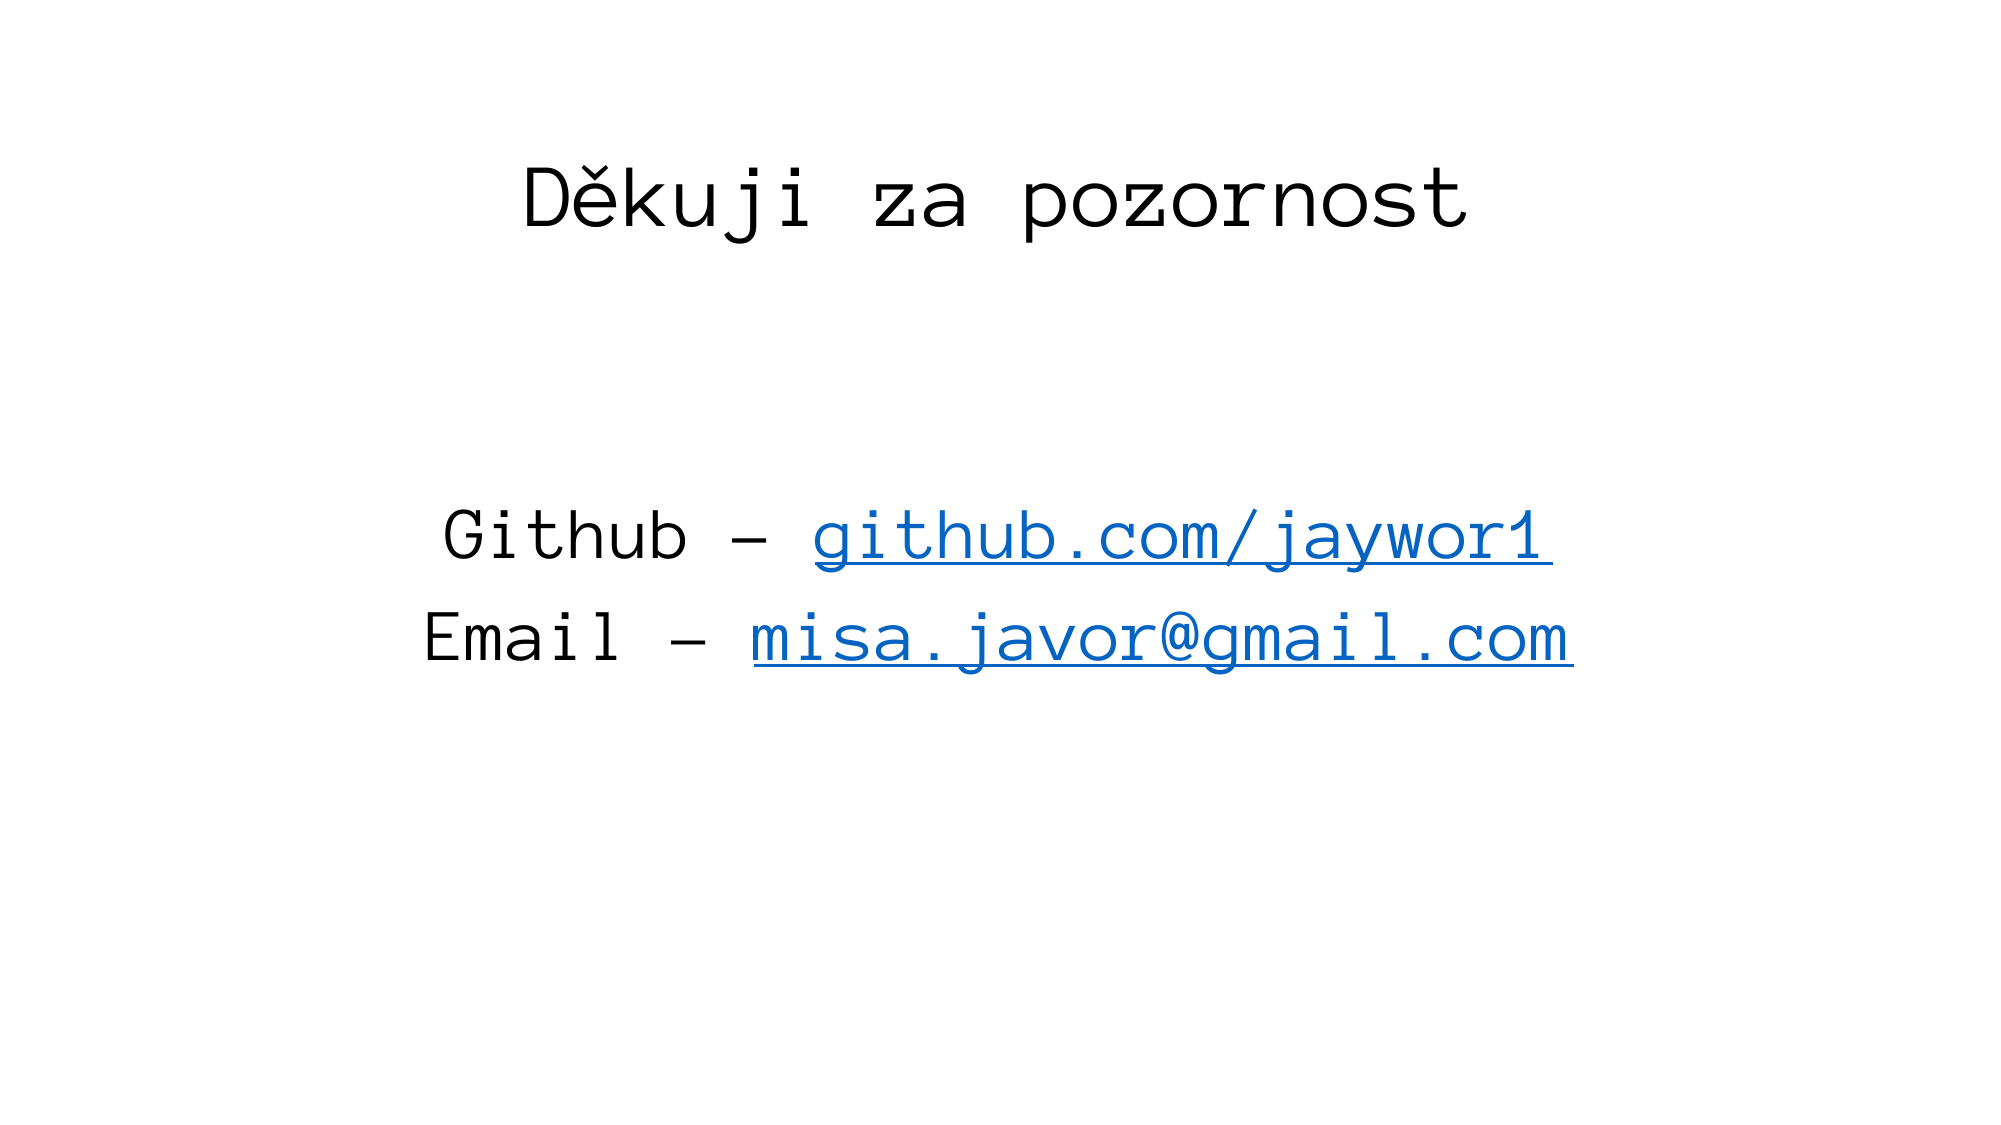

# Děkuji za pozornost
Github - github.com/jaywor1
Email – misa.javor@gmail.com